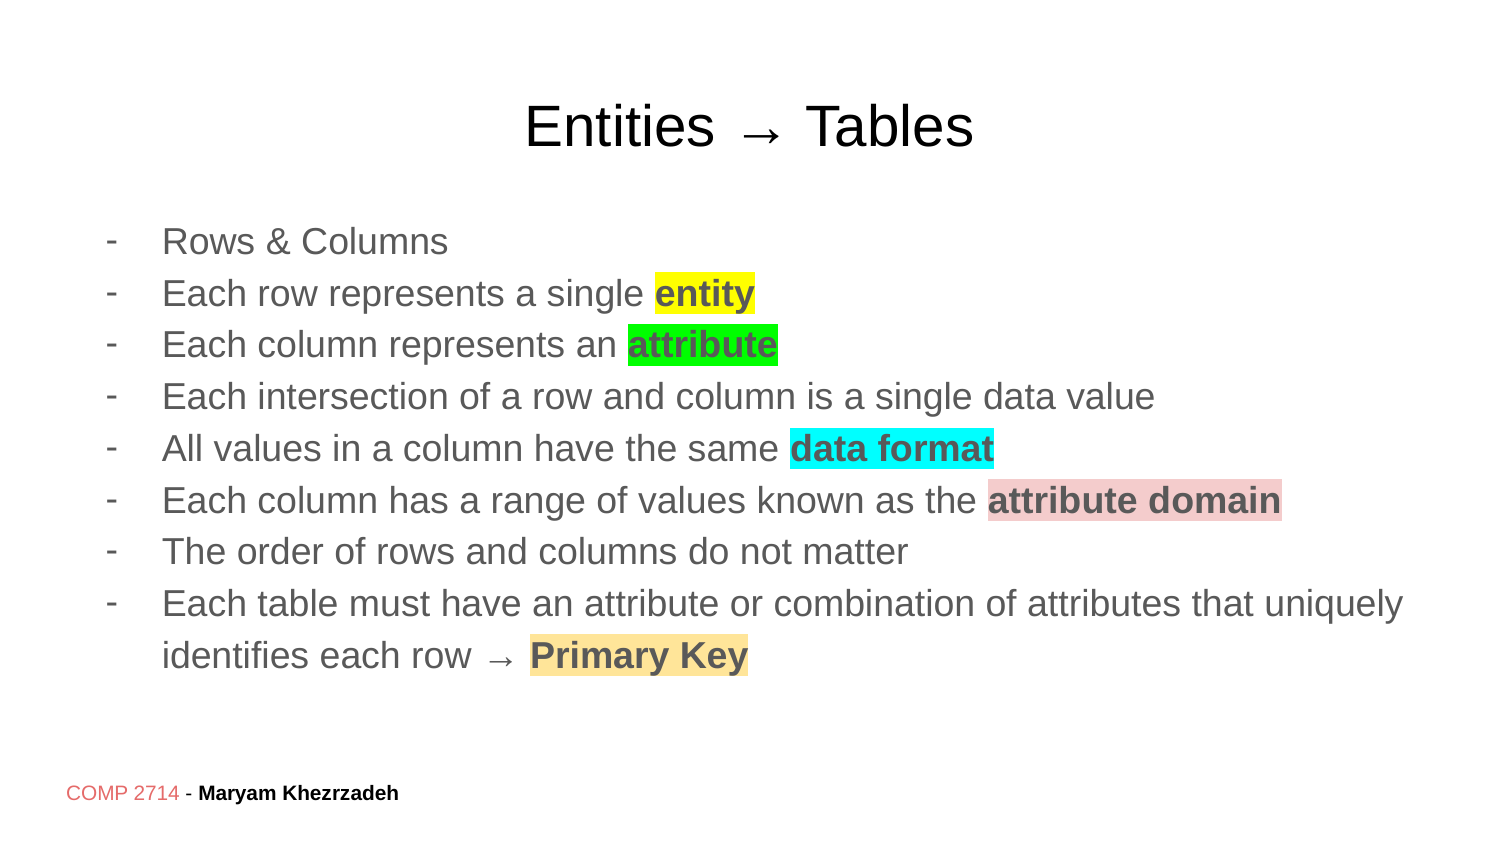

# Entities → Tables
Rows & Columns
Each row represents a single entity
Each column represents an attribute
Each intersection of a row and column is a single data value
All values in a column have the same data format
Each column has a range of values known as the attribute domain
The order of rows and columns do not matter
Each table must have an attribute or combination of attributes that uniquely identifies each row → Primary Key